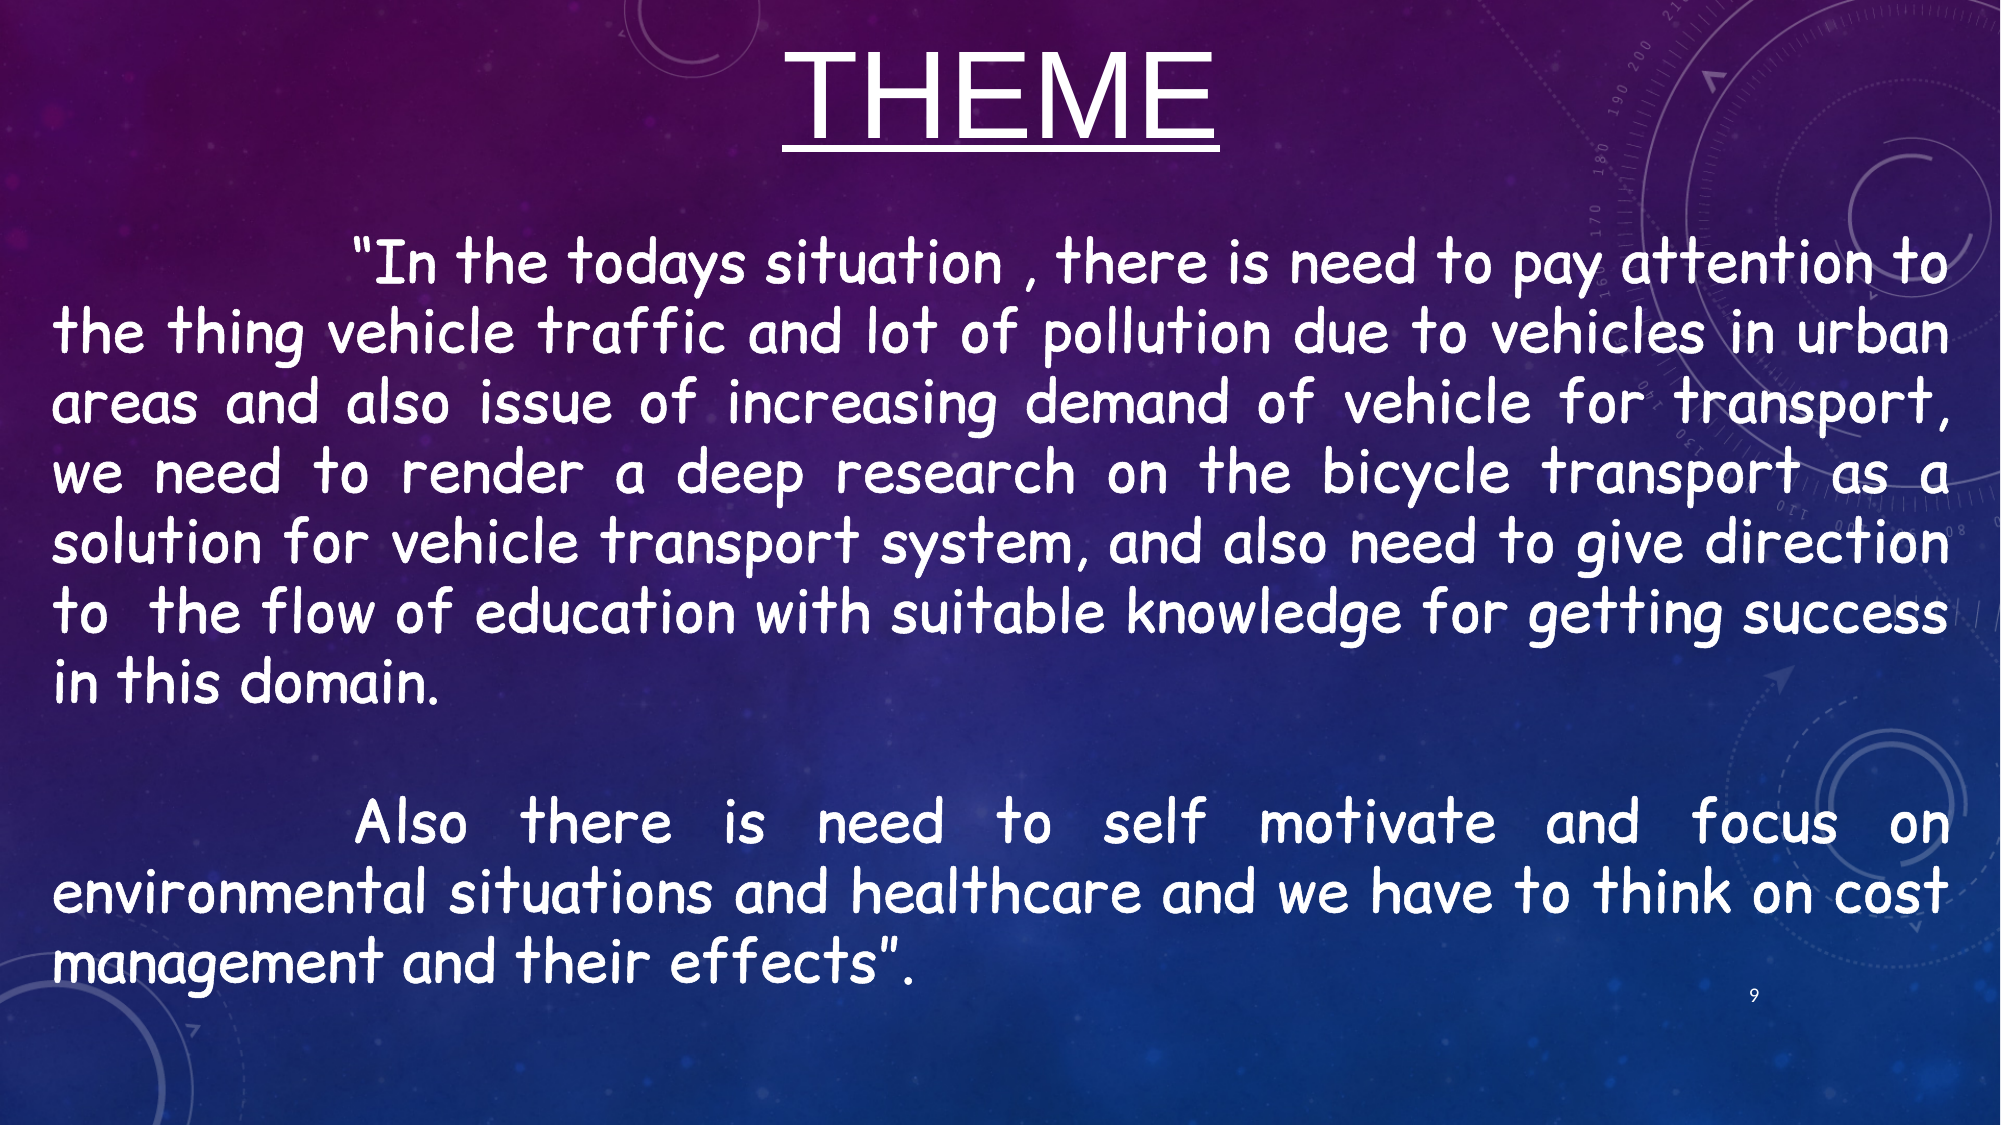

THEME

		“In the todays situation , there is need to pay attention to the thing vehicle traffic and lot of pollution due to vehicles in urban areas and also issue of increasing demand of vehicle for transport, we need to render a deep research on the bicycle transport as a solution for vehicle transport system, and also need to give direction to  the flow of education with suitable knowledge for getting success in this domain.

		Also there is need to self motivate and focus on environmental situations and healthcare and we have to think on cost management and their effects”.

9